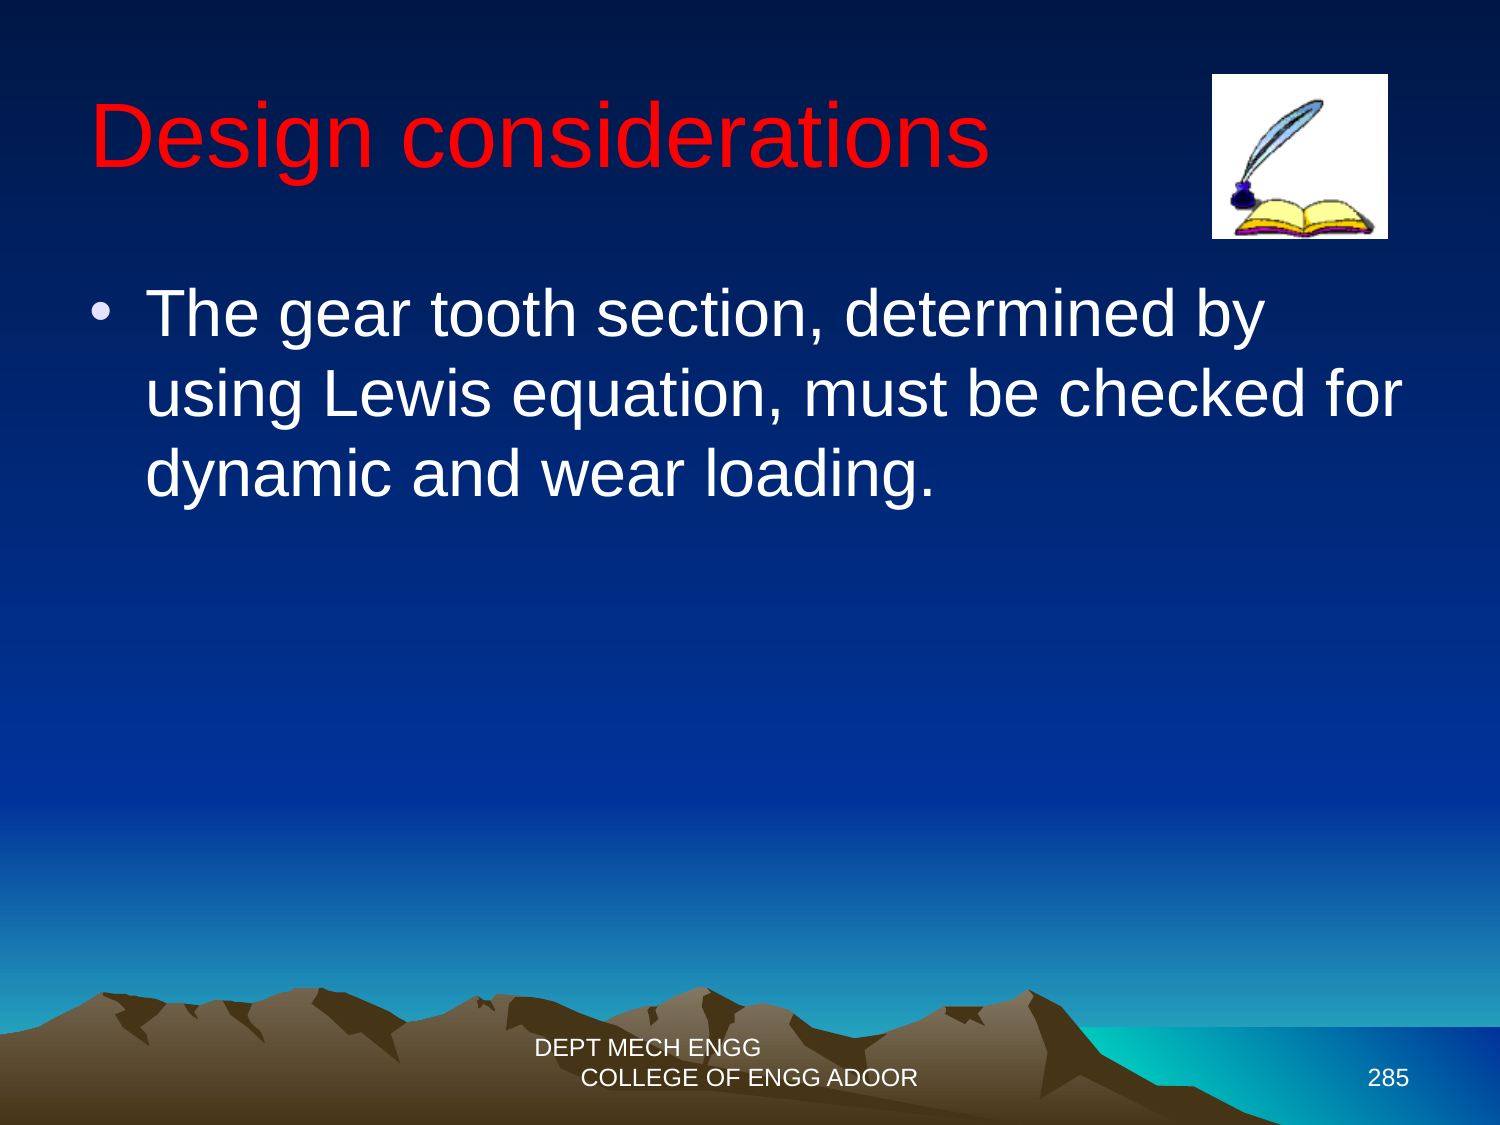

Design considerations
The gear tooth section, determined by using Lewis equation, must be checked for dynamic and wear loading.

DEPT MECH ENGG                              COLLEGE OF ENGG ADOOR
285